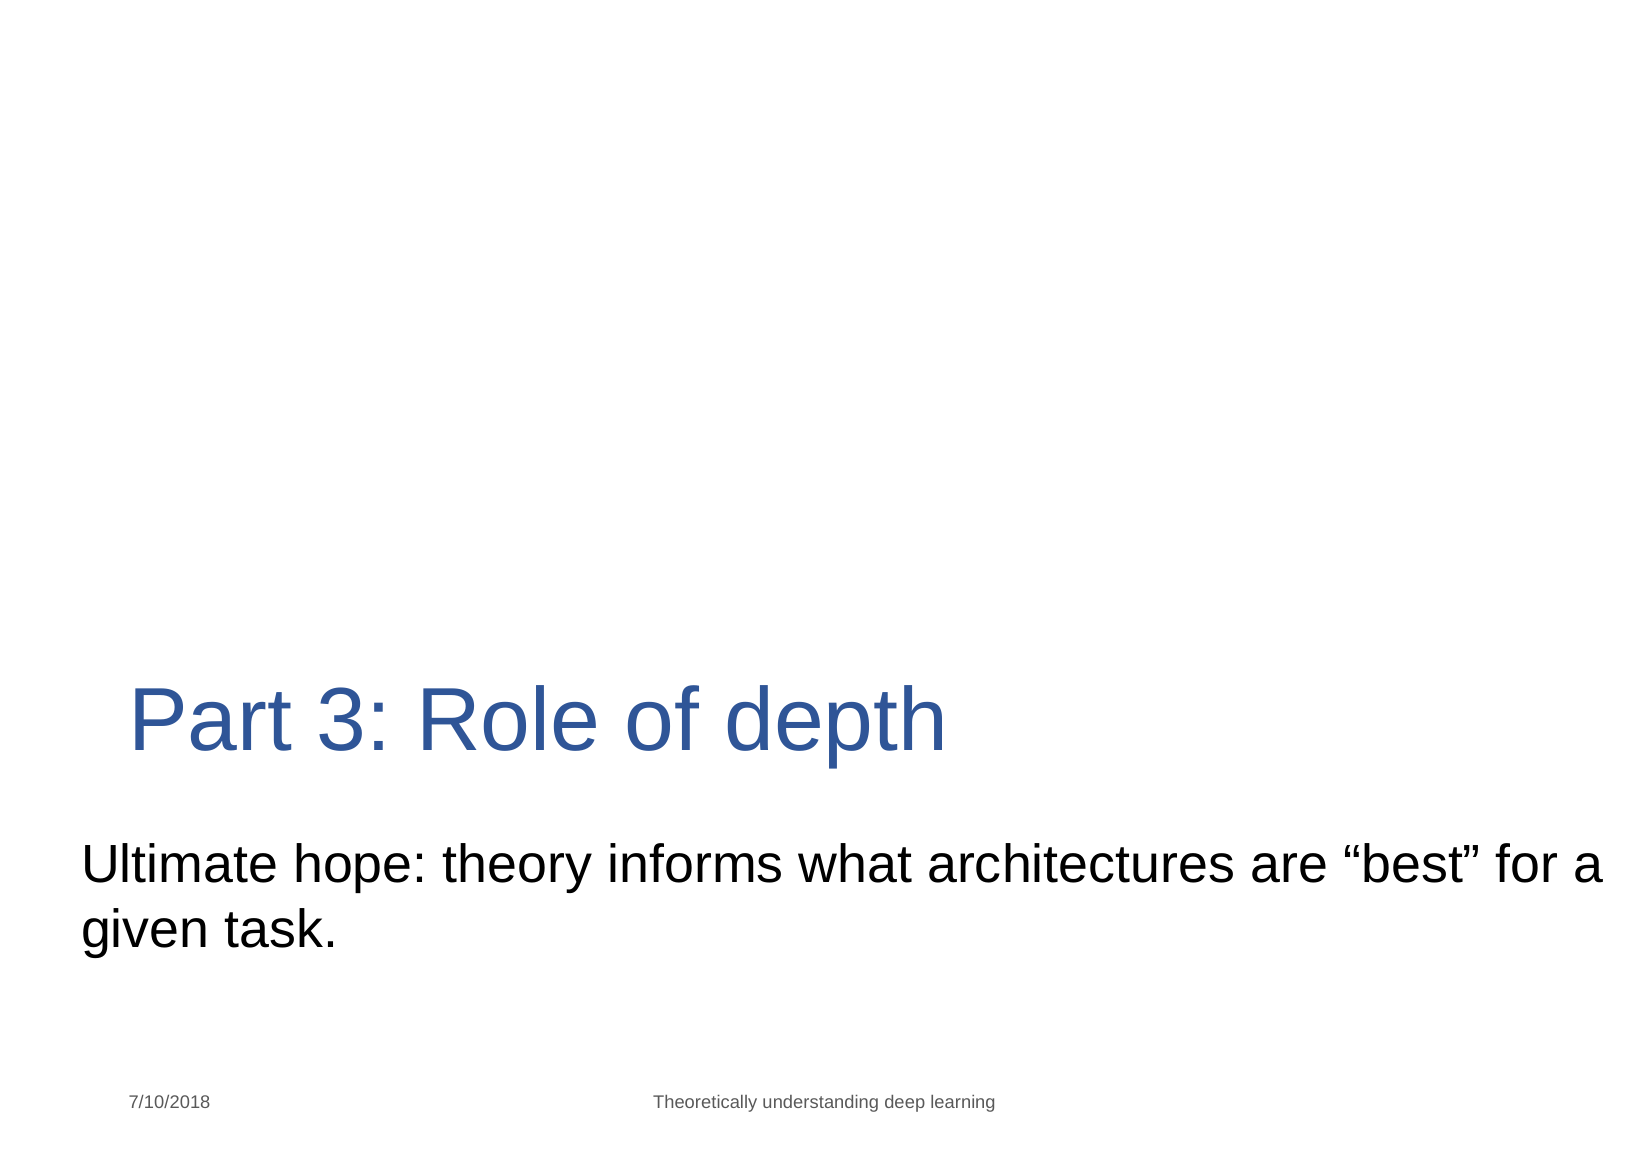

Part 3: Role of depth
Ultimate hope: theory informs what architectures are “best” for a
given task.
7/10/2018
Theoretically understanding deep learning